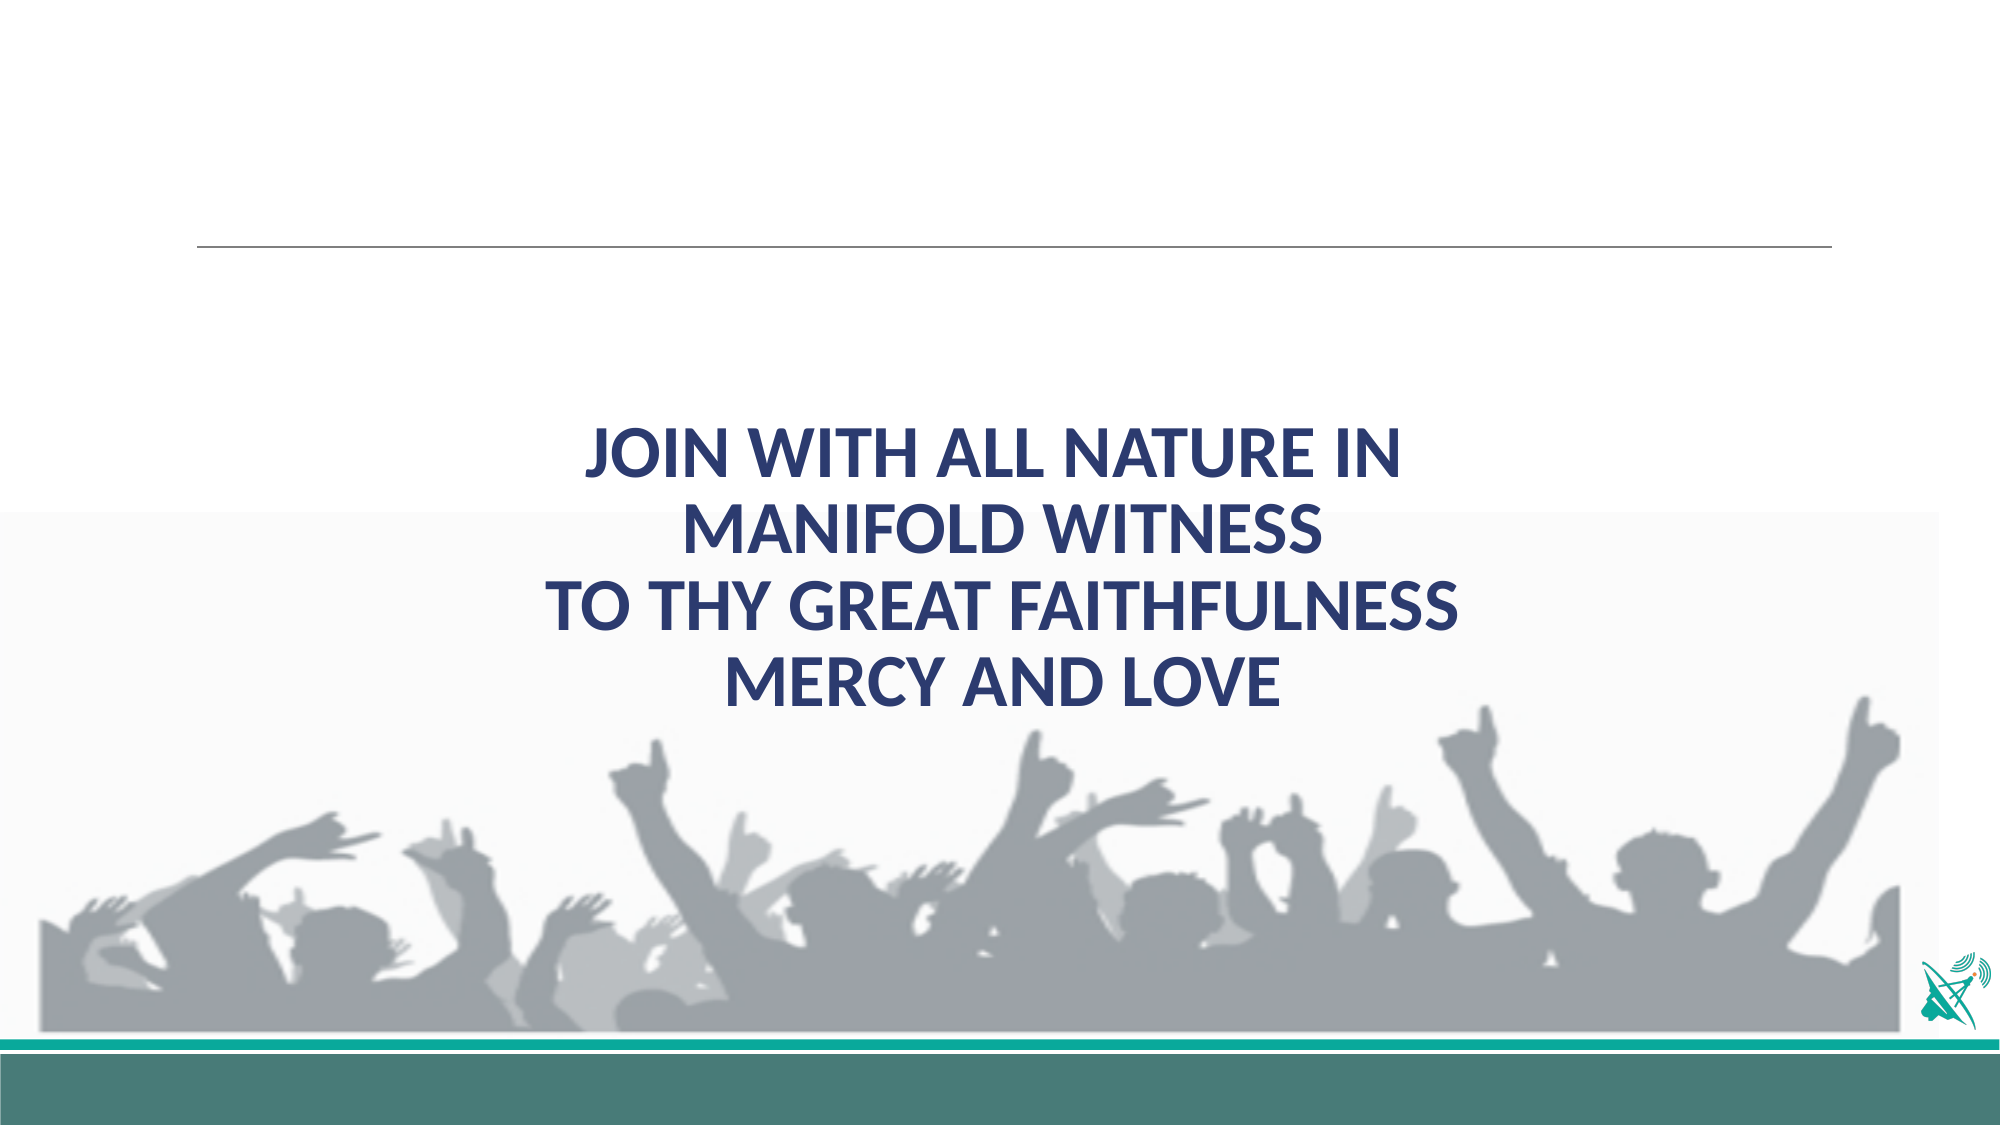

# JOIN WITH ALL NATURE IN MANIFOLD WITNESS TO THY GREAT FAITHFULNESS MERCY AND LOVE